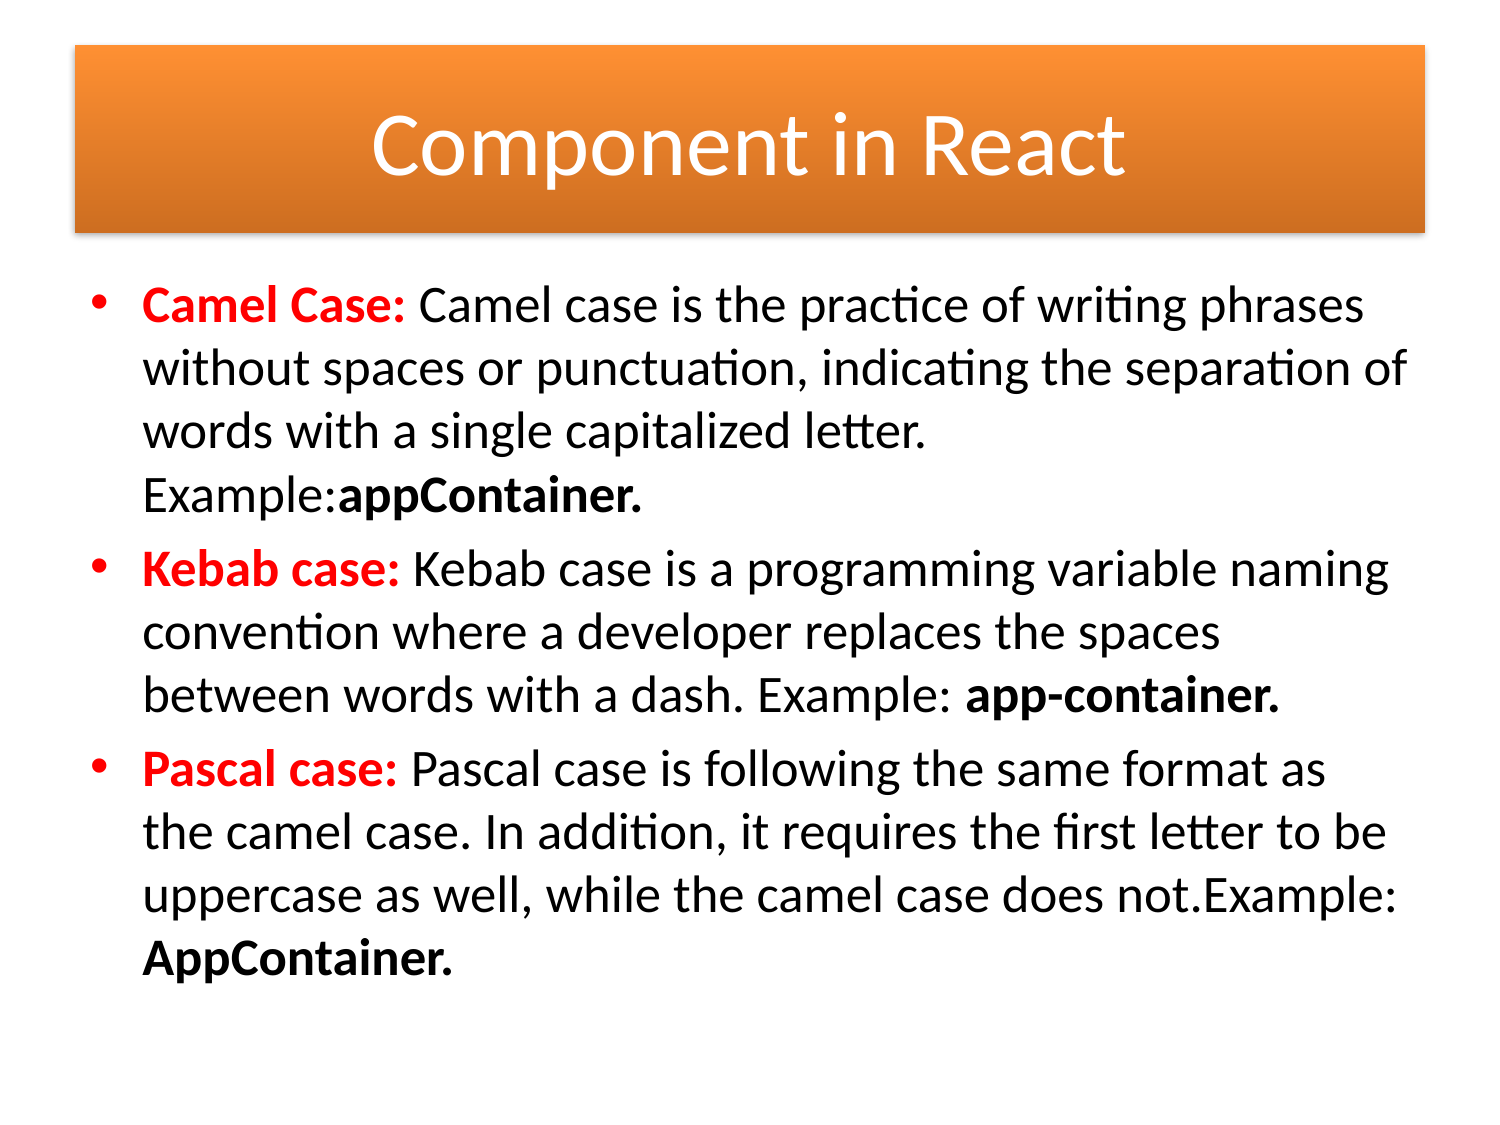

# Component in React
Camel Case: Camel case is the practice of writing phrases without spaces or punctuation, indicating the separation of words with a single capitalized letter. Example:appContainer.
Kebab case: Kebab case is a programming variable naming convention where a developer replaces the spaces between words with a dash. Example: app-container.
Pascal case: Pascal case is following the same format as the camel case. In addition, it requires the first letter to be uppercase as well, while the camel case does not.Example: AppContainer.